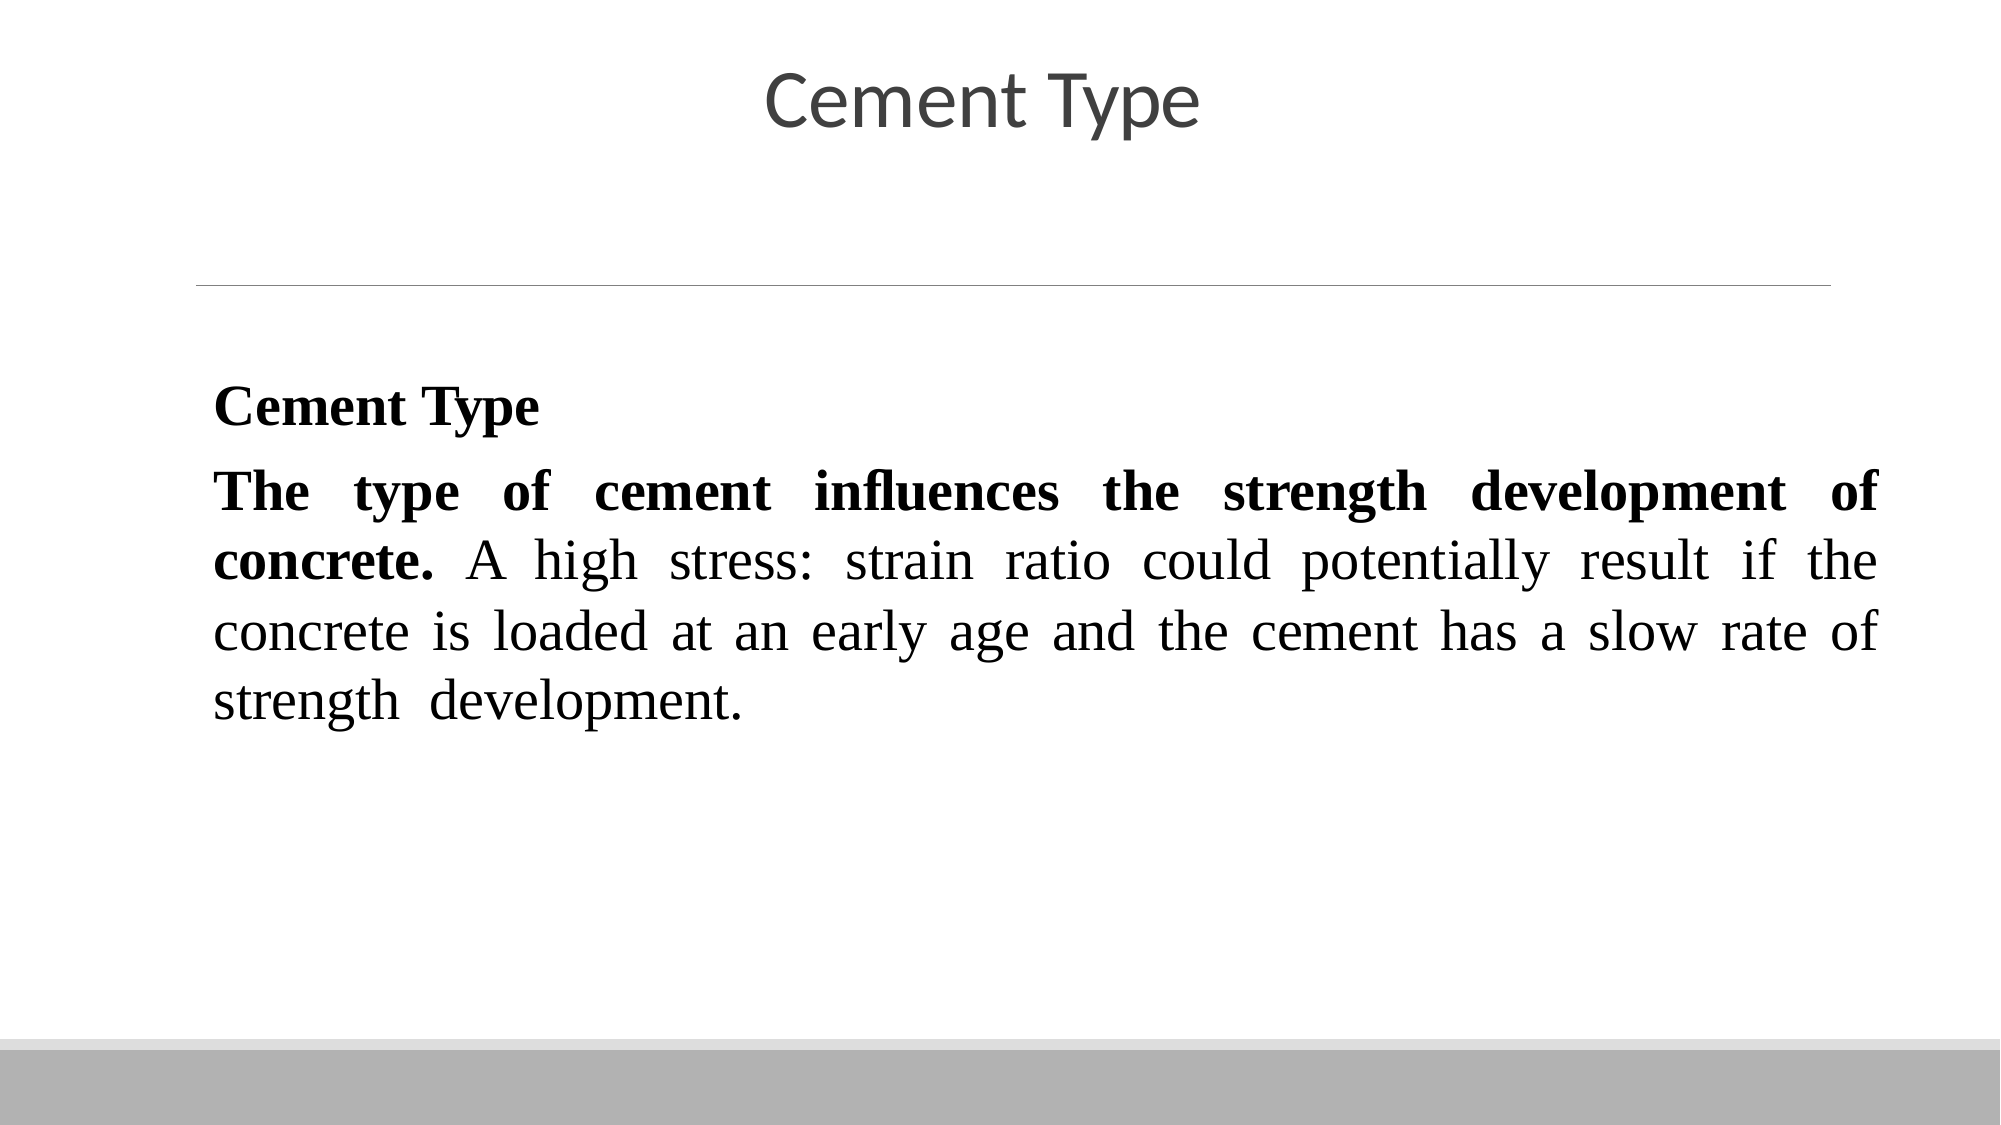

# Cement Type
Cement Type
The type of cement inﬂuences the strength development of concrete. A high stress: strain ratio could potentially result if the concrete is loaded at an early age and the cement has a slow rate of strength  development.